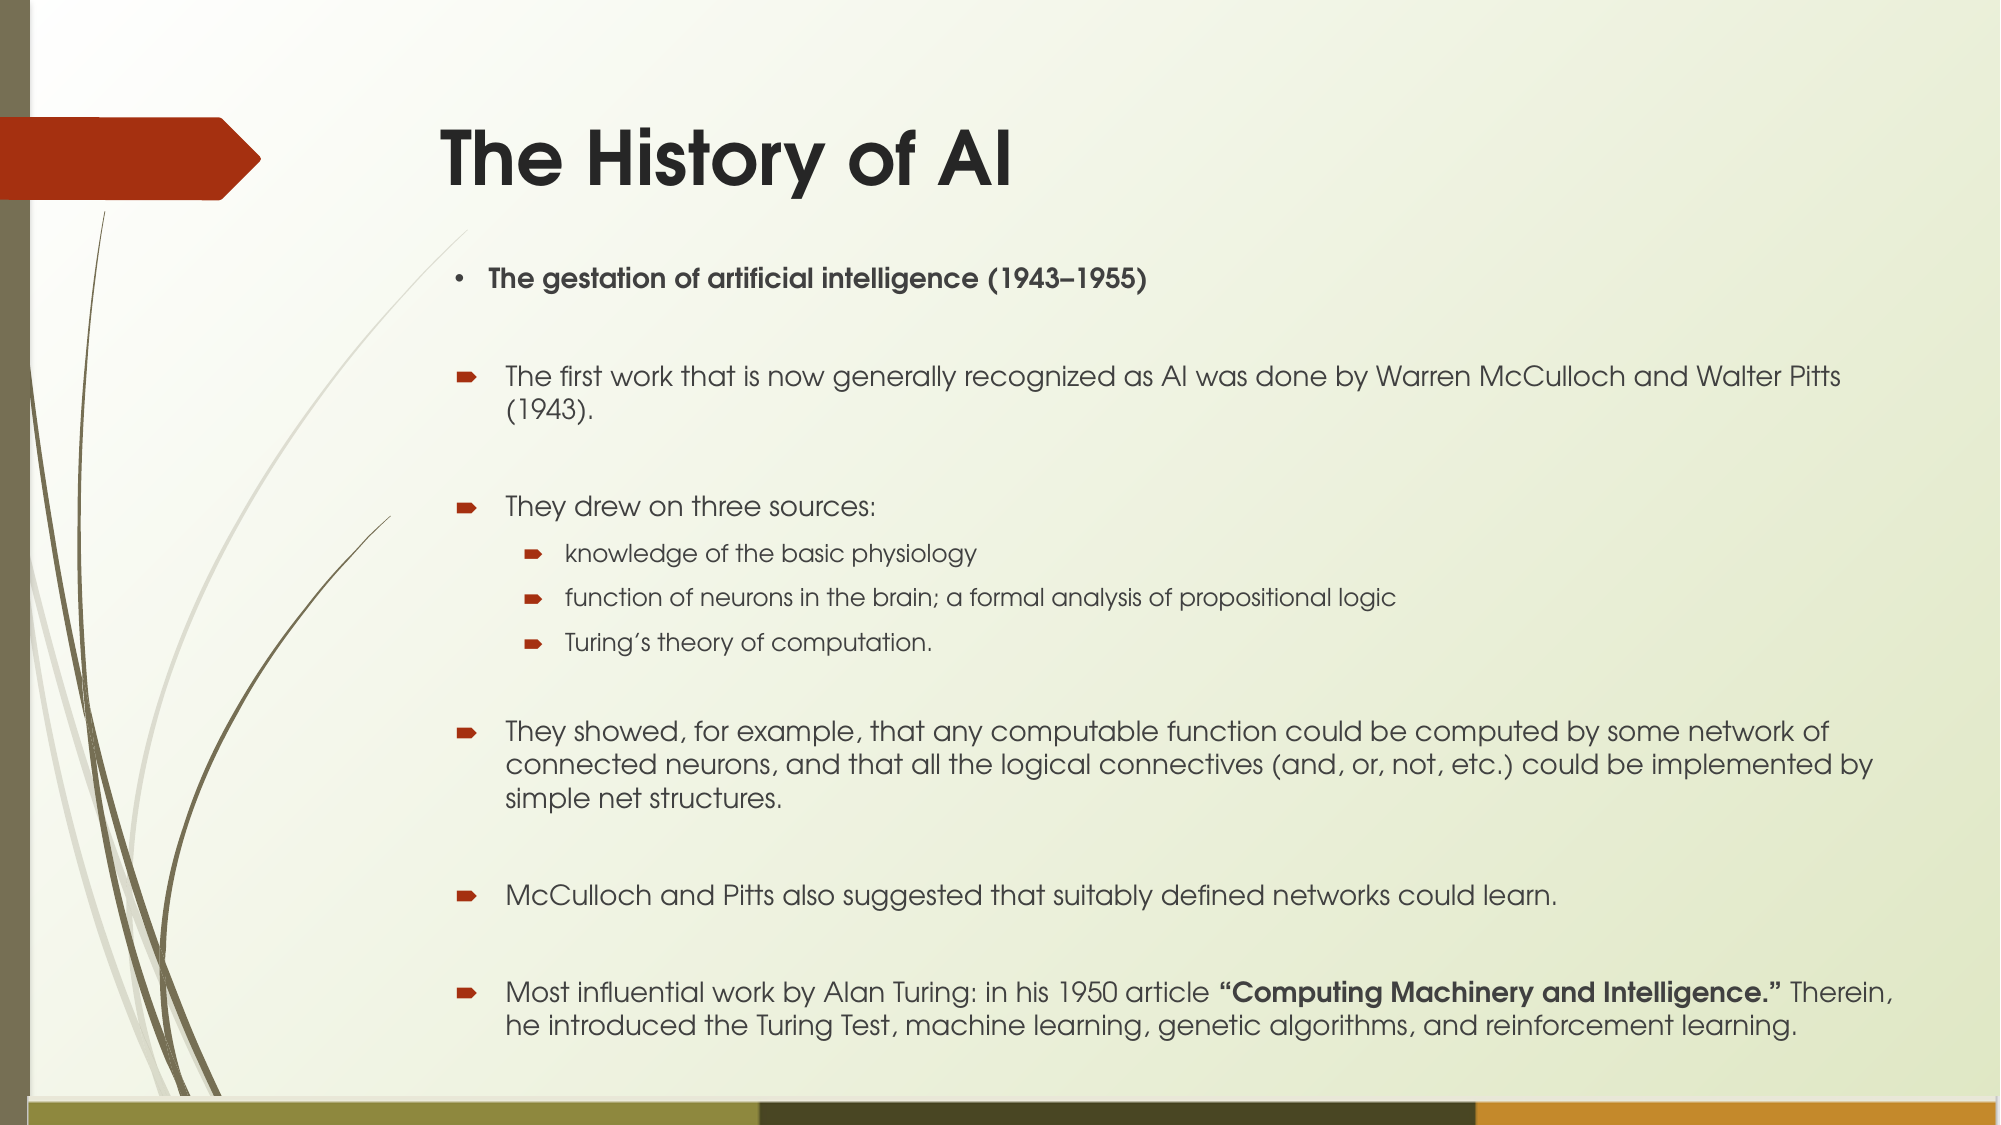

The History of AI
The gestation of artificial intelligence (1943–1955)

The first work that is now generally recognized as AI was done by Warren McCulloch and Walter Pitts (1943).

They drew on three sources:
knowledge of the basic physiology
function of neurons in the brain; a formal analysis of propositional logic
Turing’s theory of computation.

They showed, for example, that any computable function could be computed by some network of connected neurons, and that all the logical connectives (and, or, not, etc.) could be implemented by simple net structures.

McCulloch and Pitts also suggested that suitably defined networks could learn.

Most influential work by Alan Turing: in his 1950 article “Computing Machinery and Intelligence.” Therein, he introduced the Turing Test, machine learning, genetic algorithms, and reinforcement learning.